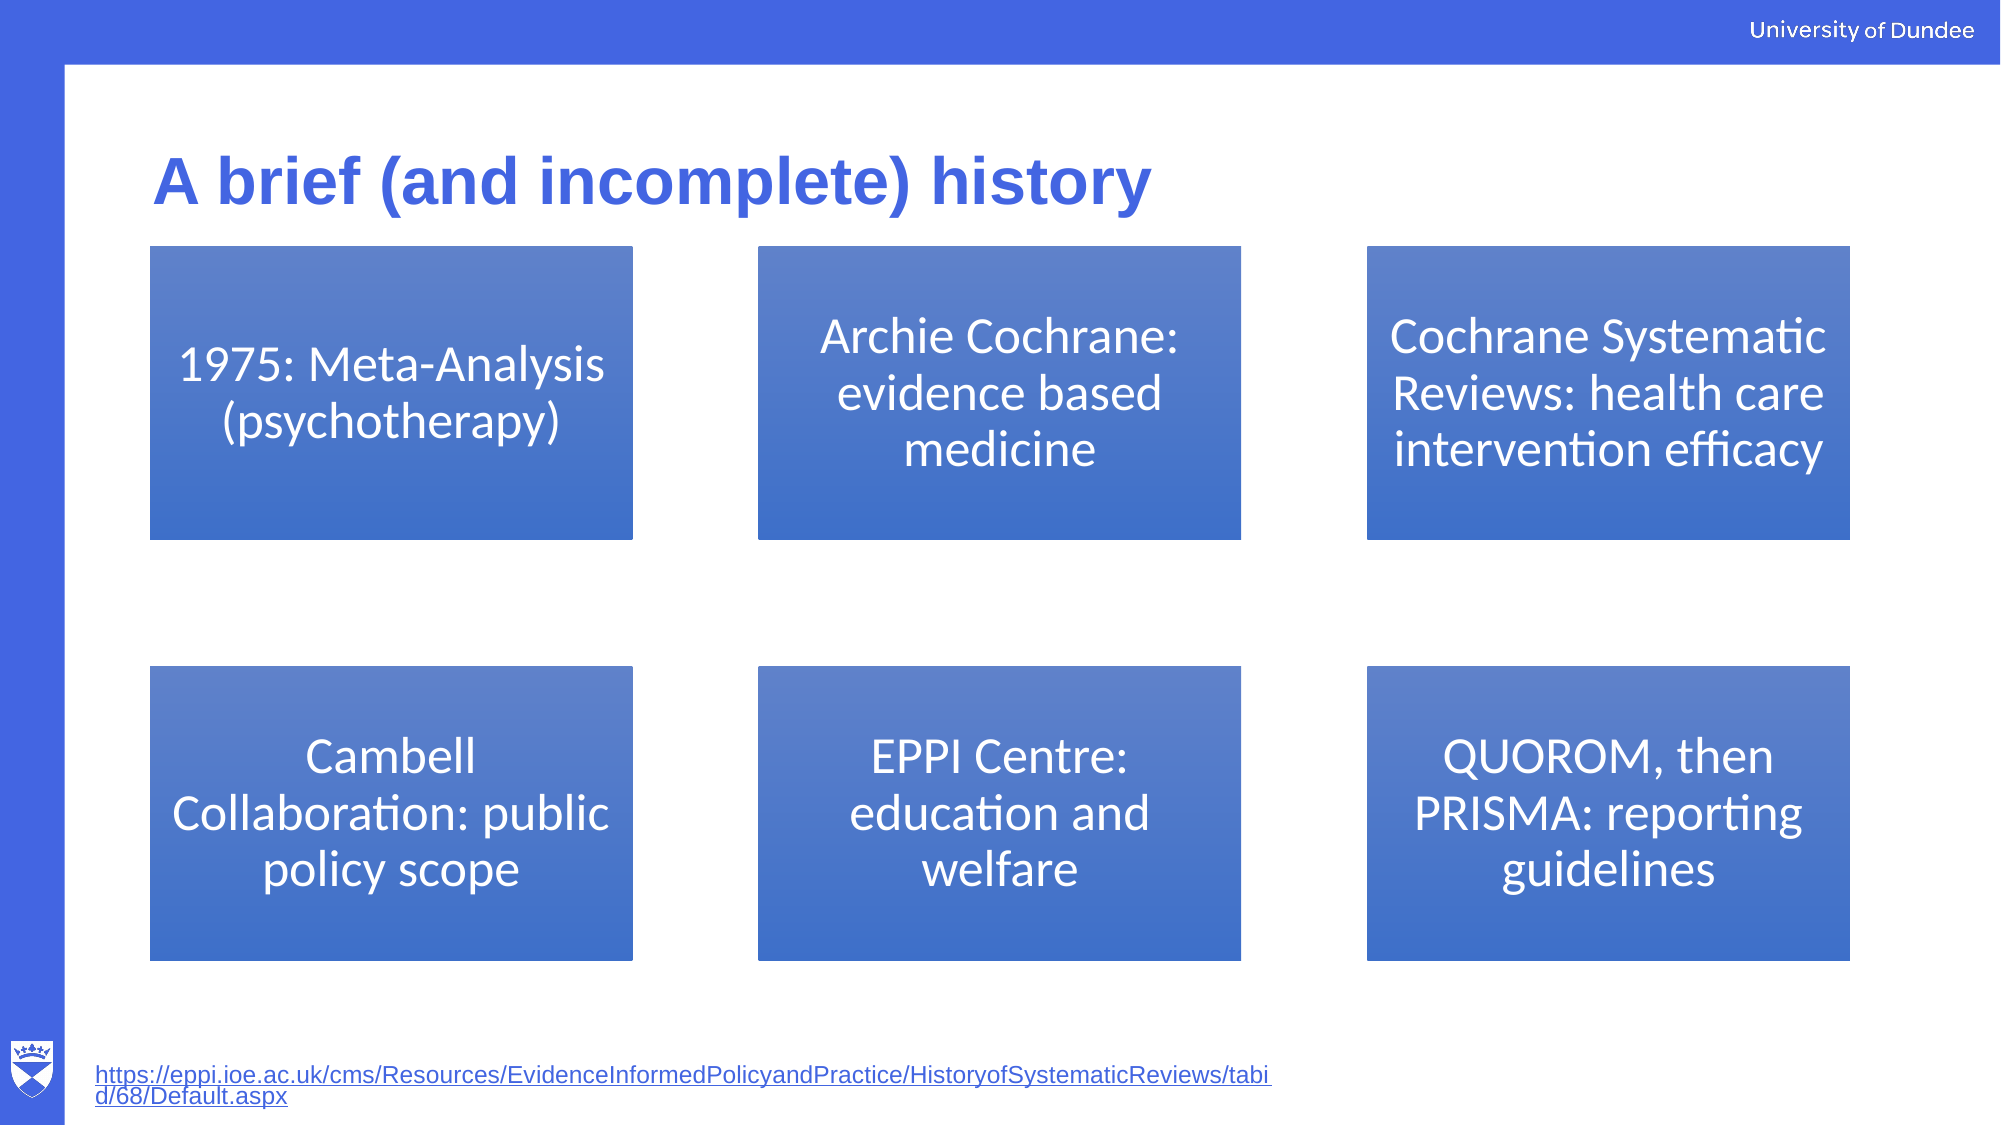

# A brief (and incomplete) history
1975: Meta-Analysis (psychotherapy)
Archie Cochrane: evidence based medicine
Cochrane Systematic Reviews: health care intervention efficacy
Cambell Collaboration: public policy scope
EPPI Centre: education and welfare
QUOROM, then PRISMA: reporting guidelines
https://eppi.ioe.ac.uk/cms/Resources/EvidenceInformedPolicyandPractice/HistoryofSystematicReviews/tabid/68/Default.aspx